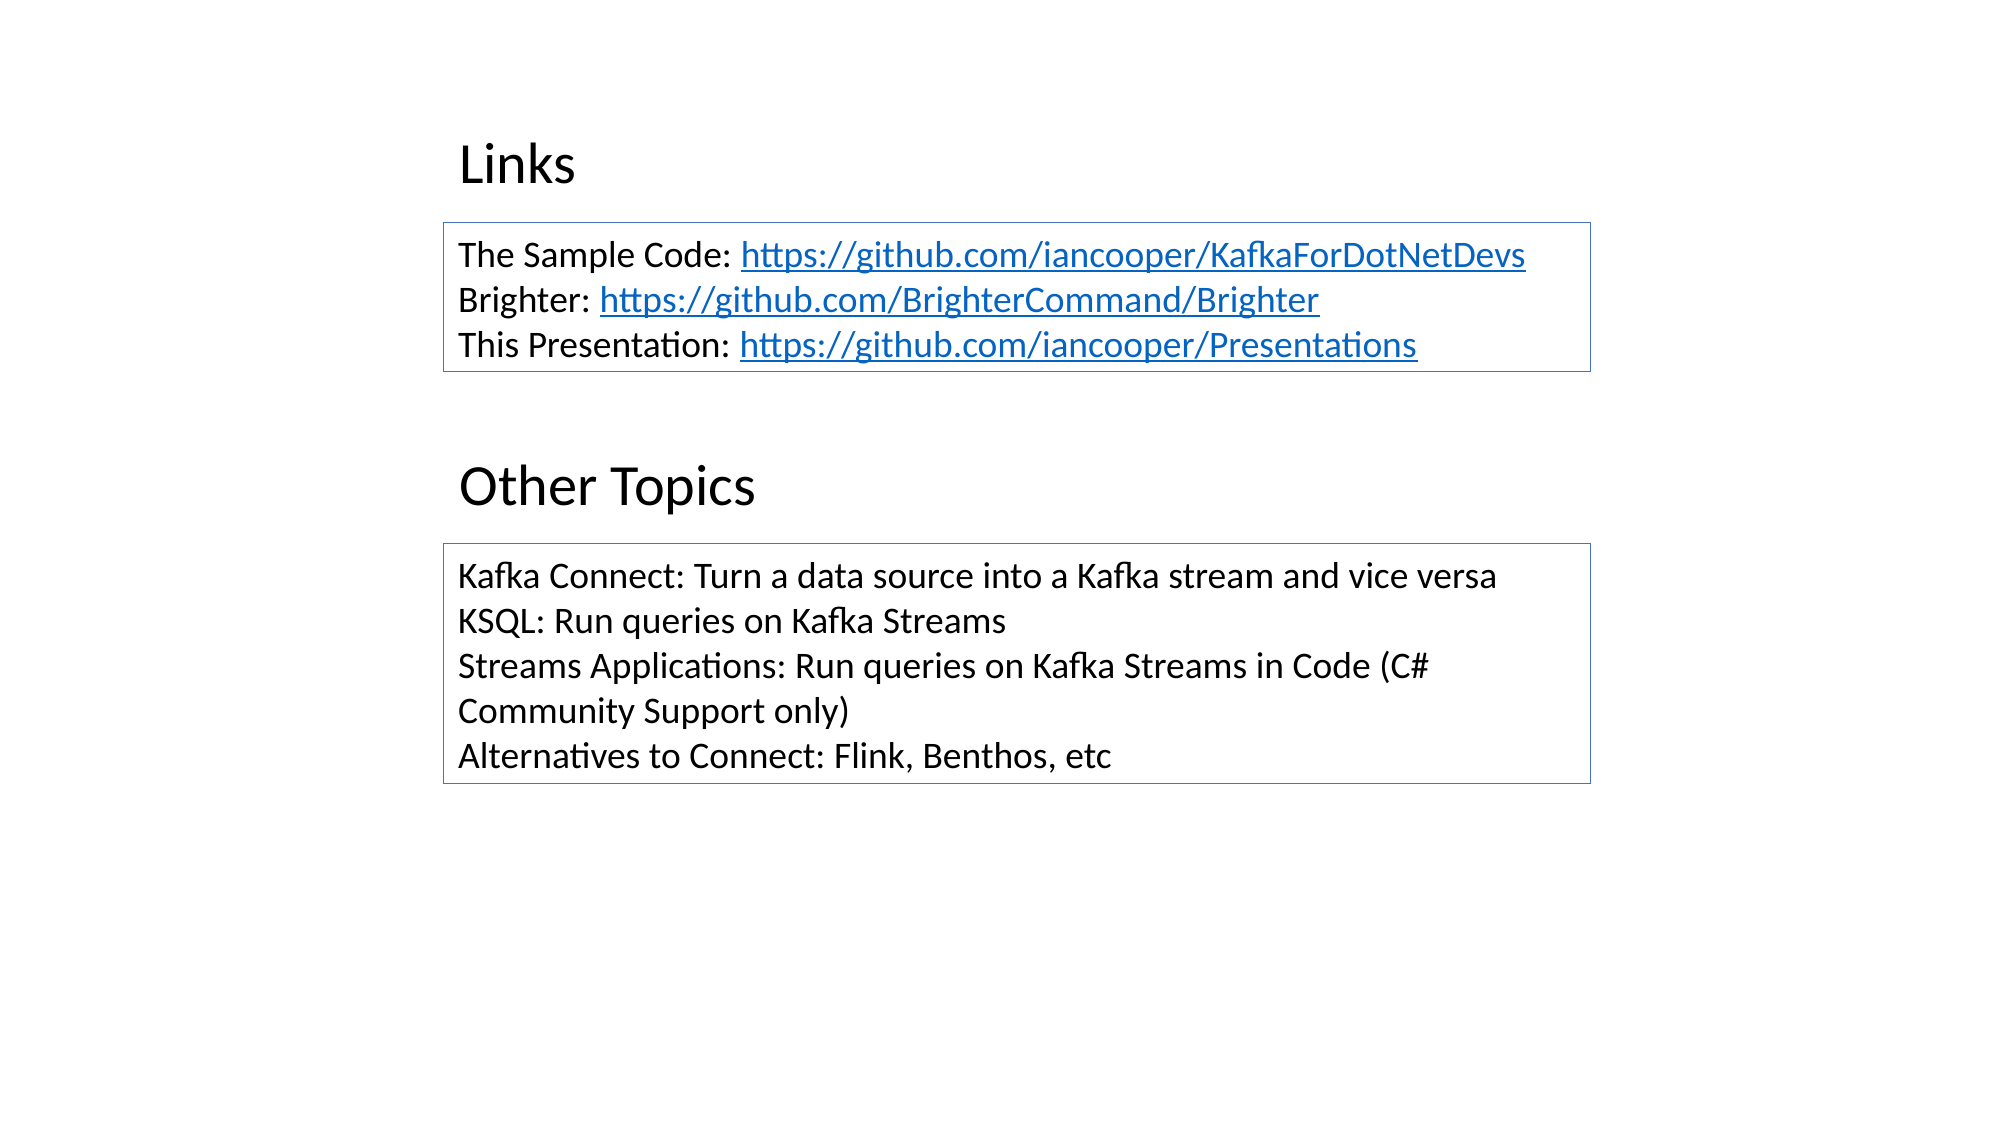

Links
The Sample Code: https://github.com/iancooper/KafkaForDotNetDevs
Brighter: https://github.com/BrighterCommand/Brighter
This Presentation: https://github.com/iancooper/Presentations
Other Topics
Kafka Connect: Turn a data source into a Kafka stream and vice versa
KSQL: Run queries on Kafka Streams
Streams Applications: Run queries on Kafka Streams in Code (C# Community Support only)
Alternatives to Connect: Flink, Benthos, etc